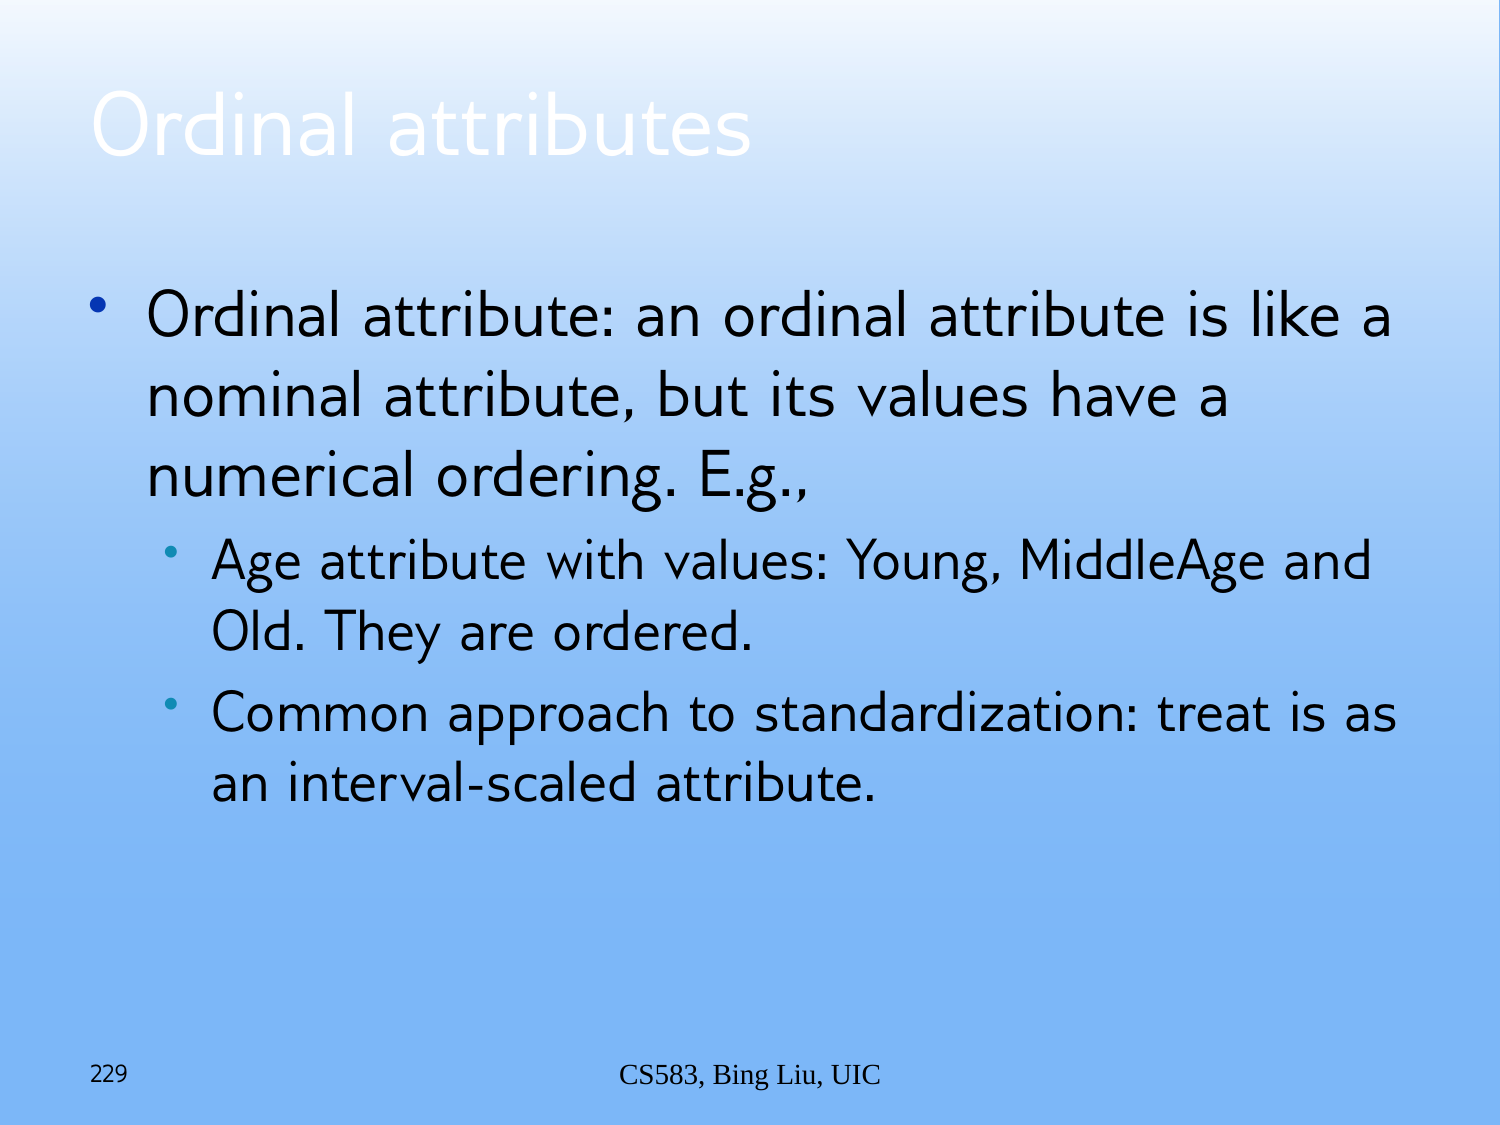

# Ordinal attributes
Ordinal attribute: an ordinal attribute is like a nominal attribute, but its values have a numerical ordering. E.g.,
Age attribute with values: Young, MiddleAge and Old. They are ordered.
Common approach to standardization: treat is as an interval-scaled attribute.
229
CS583, Bing Liu, UIC